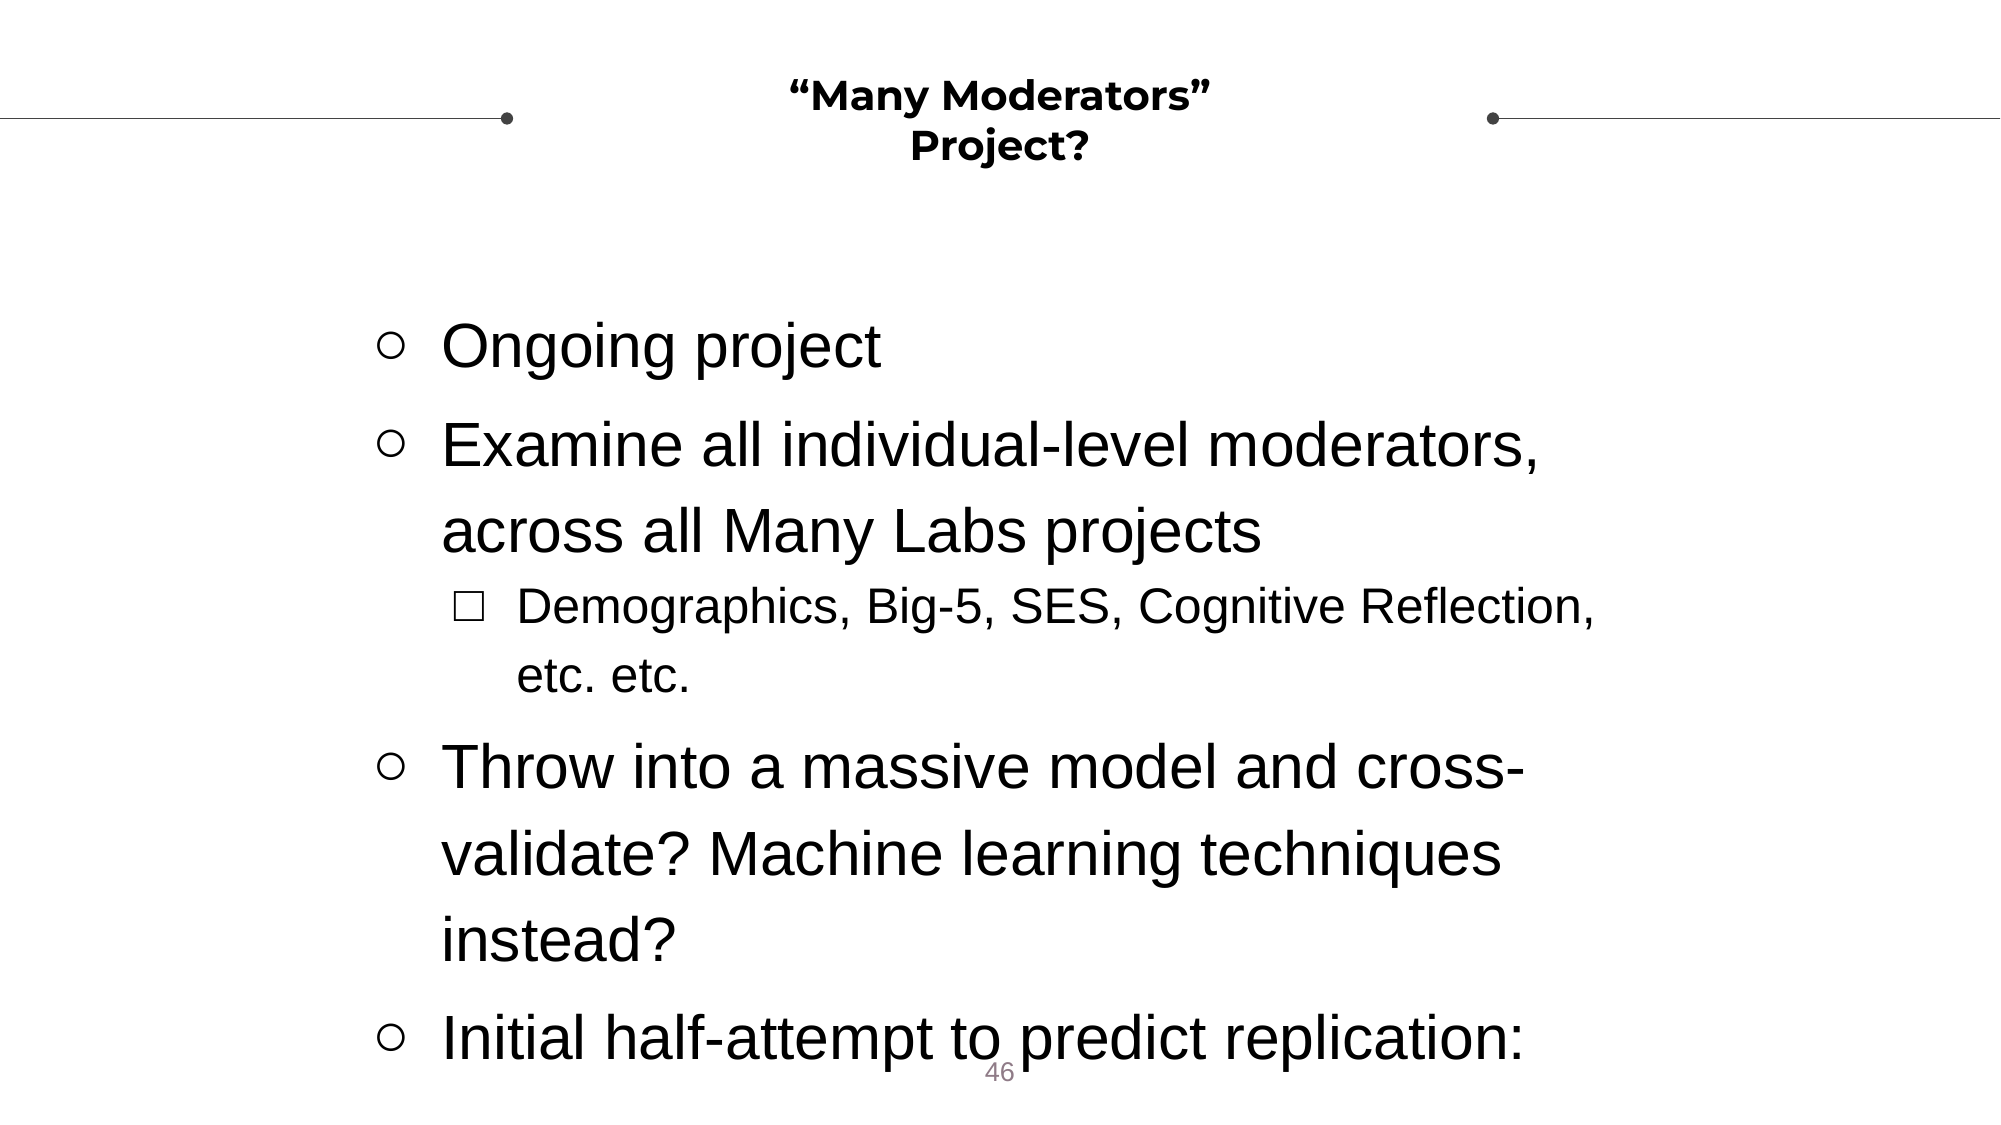

# “Many Moderators” Project?

Ongoing project
Examine all individual-level moderators, across all Many Labs projects
Demographics, Big-5, SES, Cognitive Reflection, etc. etc.
Throw into a massive model and cross-validate? Machine learning techniques instead?
Initial half-attempt to predict replication:
46